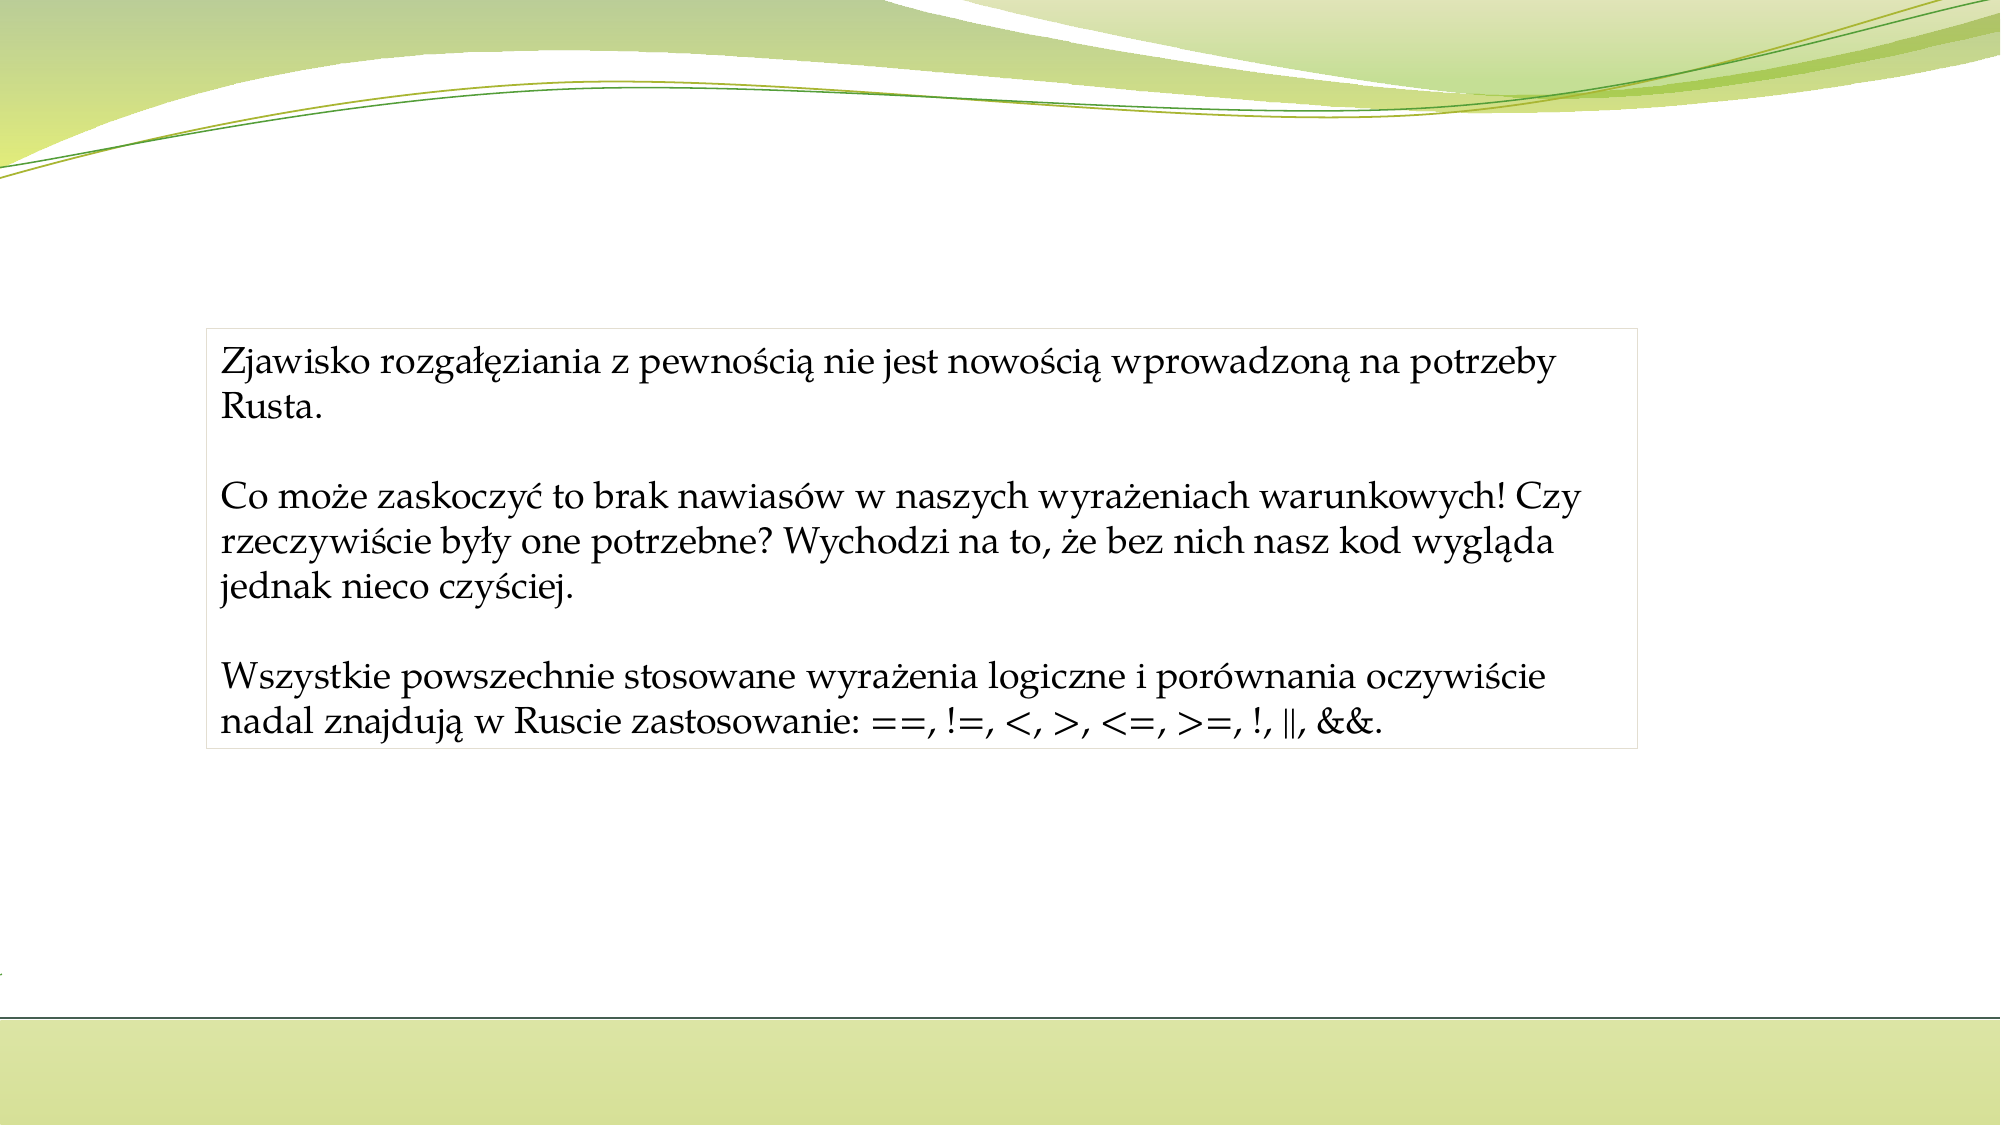

Zjawisko rozgałęziania z pewnością nie jest nowością wprowadzoną na potrzeby Rusta.

Co może zaskoczyć to brak nawiasów w naszych wyrażeniach warunkowych! Czy rzeczywiście były one potrzebne? Wychodzi na to, że bez nich nasz kod wygląda jednak nieco czyściej.

Wszystkie powszechnie stosowane wyrażenia logiczne i porównania oczywiście nadal znajdują w Ruscie zastosowanie: ==, !=, <, >, <=, >=, !, ||, &&.